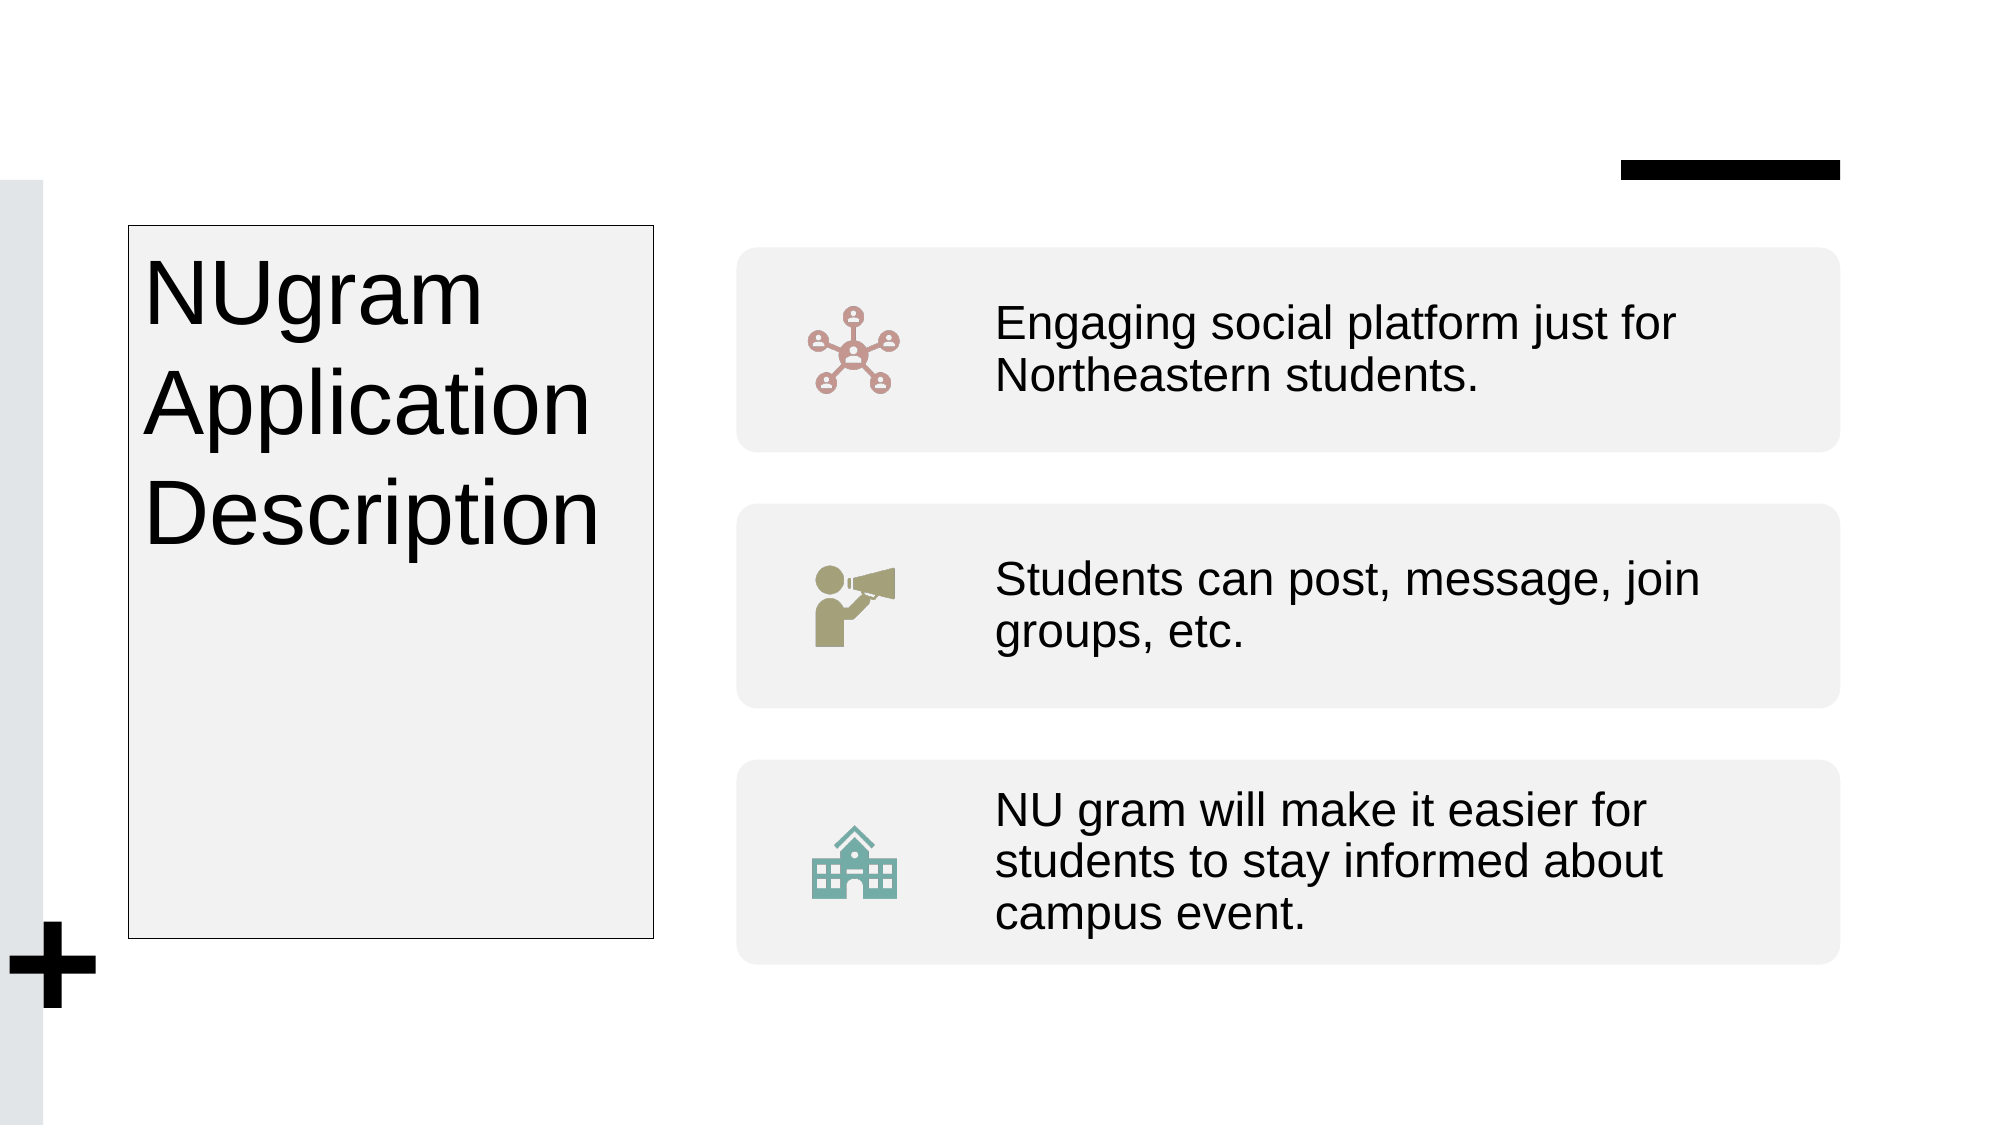

# NUgram Application Description
Engaging social platform just for Northeastern students.
Students can post, message, join groups, etc.
NU gram will make it easier for students to stay informed about campus event.